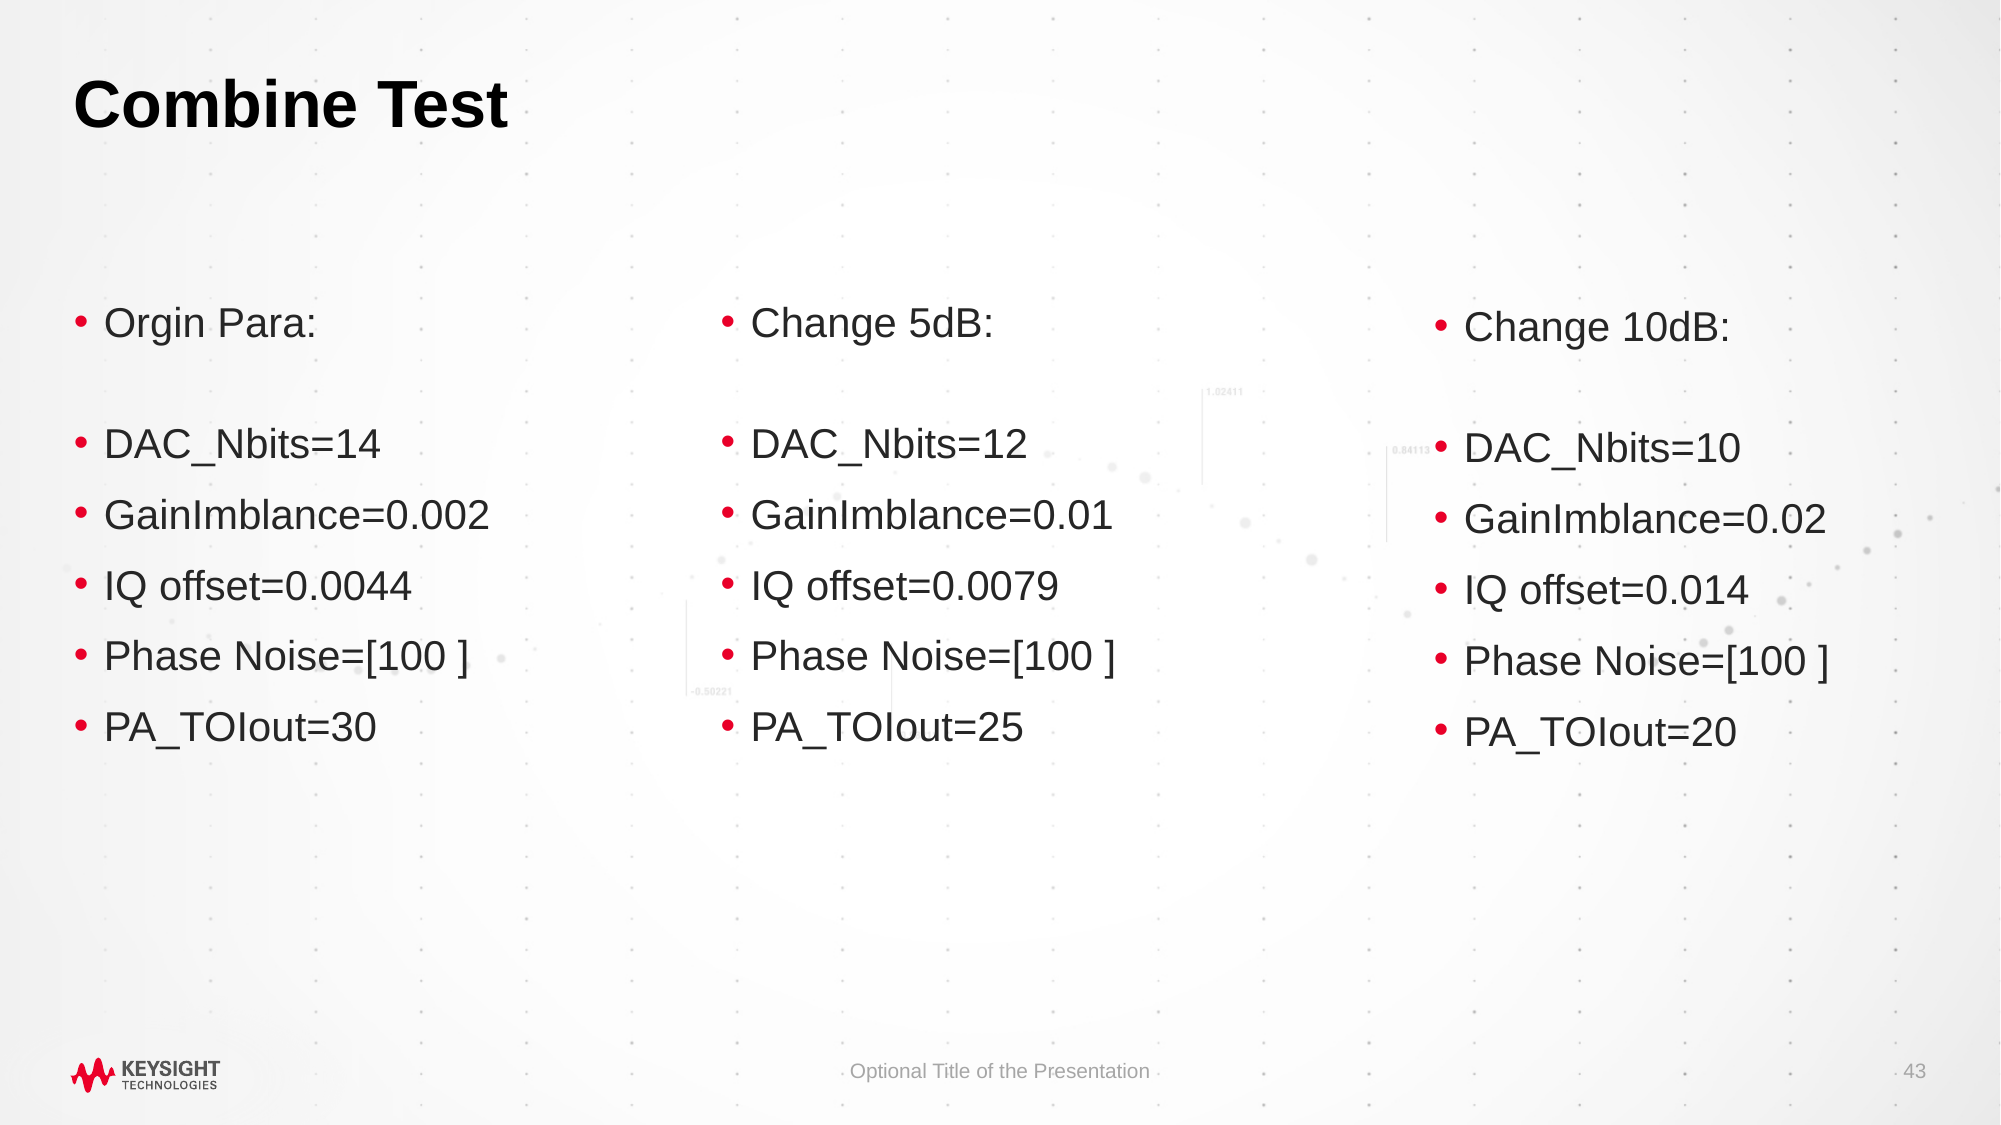

# Combine Test

Change 5dB:
DAC_Nbits=12
GainImblance=0.01
IQ offset=0.0079
Phase Noise=[100 ]
PA_TOIout=25
Orgin Para:
DAC_Nbits=14
GainImblance=0.002
IQ offset=0.0044
Phase Noise=[100 ]
PA_TOIout=30
Change 10dB:
DAC_Nbits=10
GainImblance=0.02
IQ offset=0.014
Phase Noise=[100 ]
PA_TOIout=20
Optional Title of the Presentation